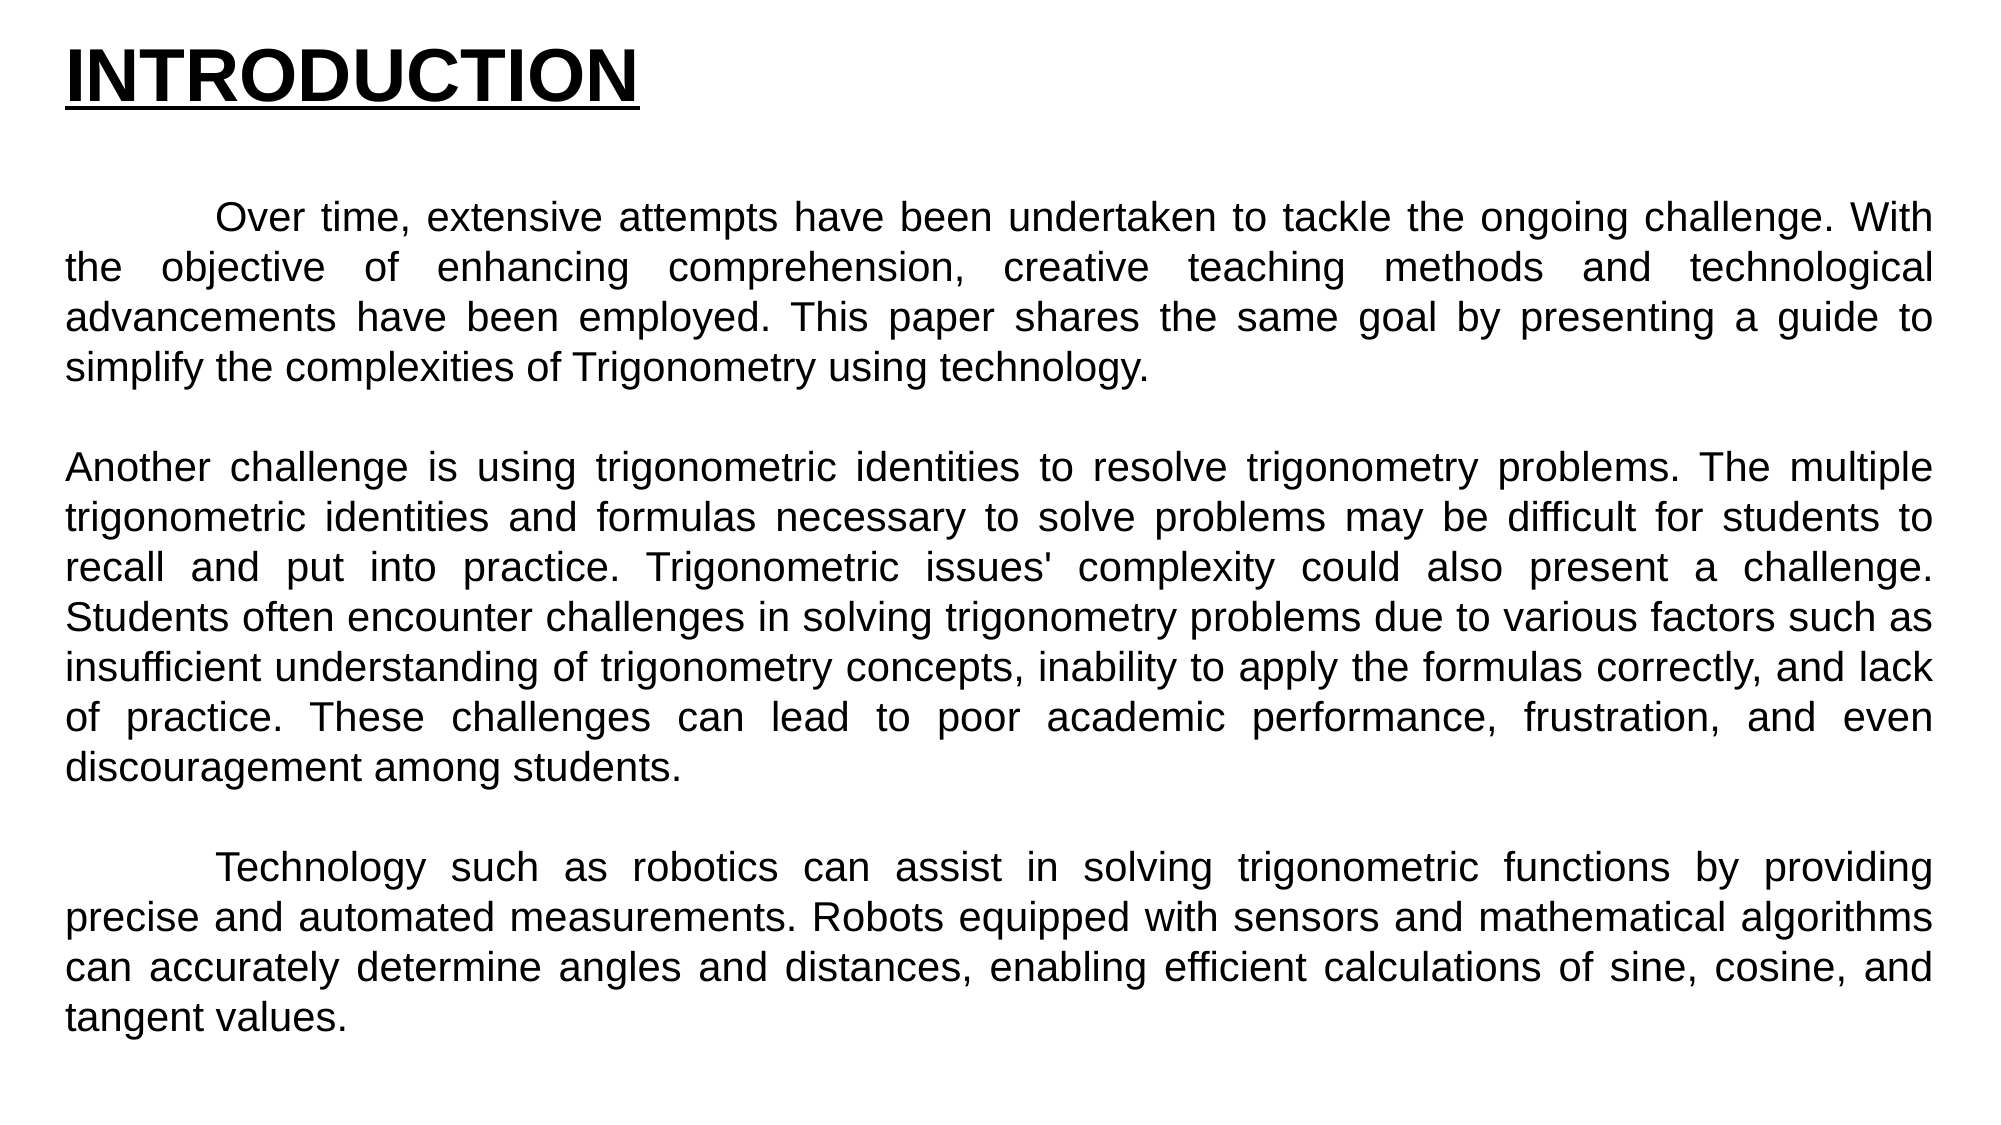

INTRODUCTION
	Over time, extensive attempts have been undertaken to tackle the ongoing challenge. With the objective of enhancing comprehension, creative teaching methods and technological advancements have been employed. This paper shares the same goal by presenting a guide to simplify the complexities of Trigonometry using technology.

Another challenge is using trigonometric identities to resolve trigonometry problems. The multiple trigonometric identities and formulas necessary to solve problems may be difficult for students to recall and put into practice. Trigonometric issues' complexity could also present a challenge. Students often encounter challenges in solving trigonometry problems due to various factors such as insufficient understanding of trigonometry concepts, inability to apply the formulas correctly, and lack of practice. These challenges can lead to poor academic performance, frustration, and even discouragement among students.

	Technology such as robotics can assist in solving trigonometric functions by providing precise and automated measurements. Robots equipped with sensors and mathematical algorithms can accurately determine angles and distances, enabling efficient calculations of sine, cosine, and tangent values.